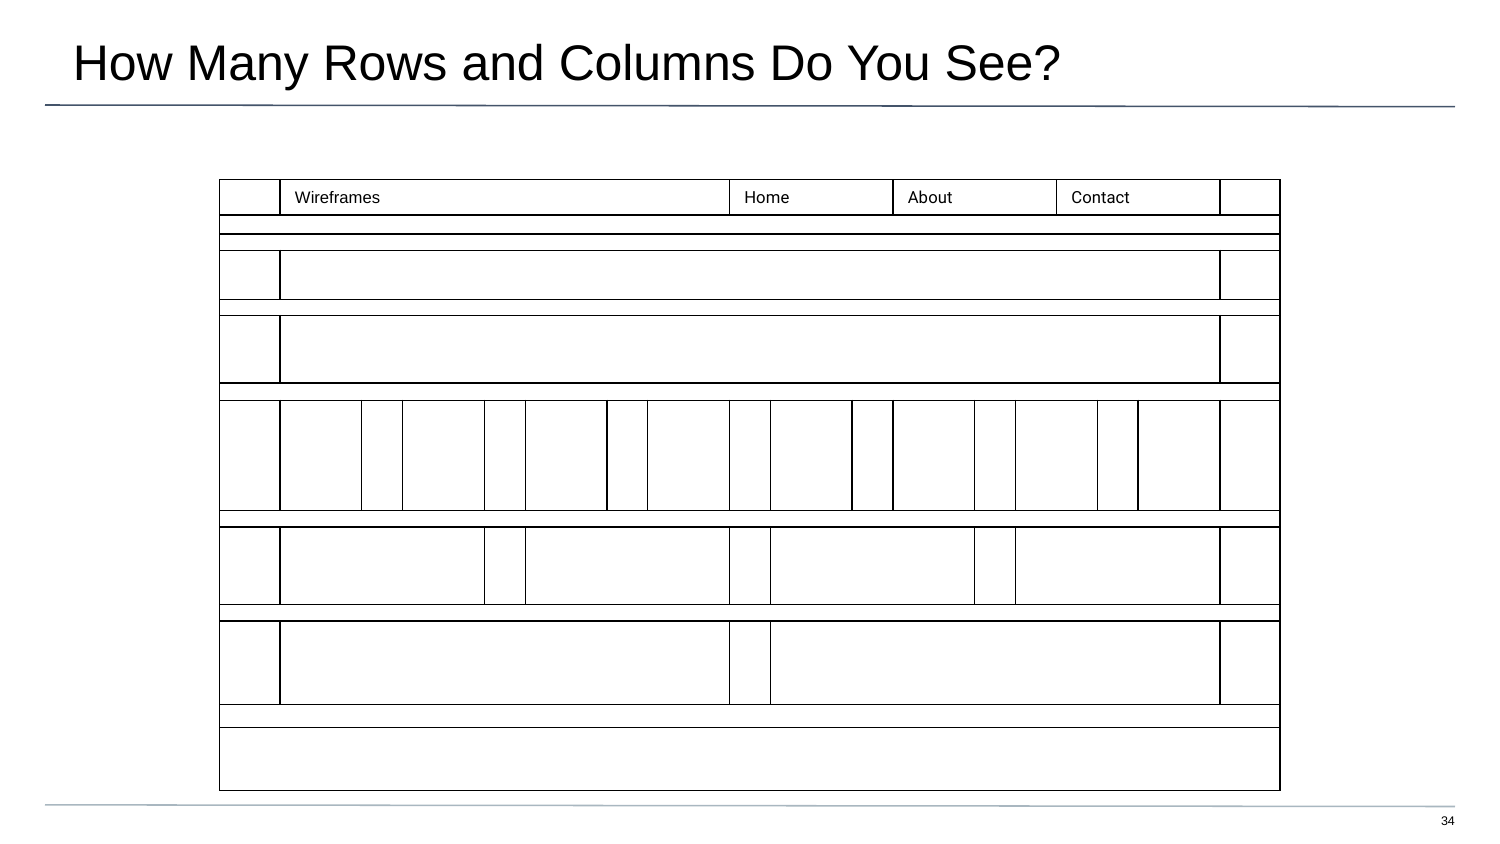

# How Many Rows and Columns Do You See?
|  | Wireframes |  |  |  |  |  |  |  |  |  |  | Home |  |  |  | About |  |  |  | Contact |  |  |  |  |
| --- | --- | --- | --- | --- | --- | --- | --- | --- | --- | --- | --- | --- | --- | --- | --- | --- | --- | --- | --- | --- | --- | --- | --- | --- |
|  |  |  |  |  |  |  |  |  |  |  |  |  |  |  |  |  |  |  |  |  |  |  |  |  |
|  |  |  |  |  |  |  |  |  |  |  |  |  |  |  |  |  |  |  |  |  |  |  |  |  |
|  |  |  |  |  |  |  |  |  |  |  |  |  |  |  |  |  |  |  |  |  |  |  |  |  |
|  |  |  |  |  |  |  |  |  |  |  |  |  |  |  |  |  |  |  |  |  |  |  |  |  |
|  |  |  |  |  |  |  |  |  |  |  |  |  |  |  |  |  |  |  |  |  |  |  |  |  |
|  |  |  |  |  |  |  |  |  |  |  |  |  |  |  |  |  |  |  |  |  |  |  |  |  |
|  |  |  |  |  |  |  |  |  |  |  |  |  |  |  |  |  |  |  |  |  |  |  |  |  |
|  |  |  |  |  |  |  |  |  |  |  |  |  |  |  |  |  |  |  |  |  |  |  |  |  |
|  |  |  |  |  |  |  |  |  |  |  |  |  |  |  |  |  |  |  |  |  |  |  |  |  |
|  |  |  |  |  |  |  |  |  |  |  |  |  |  |  |  |  |  |  |  |  |  |  |  |  |
|  |  |  |  |  |  |  |  |  |  |  |  |  |  |  |  |  |  |  |  |  |  |  |  |  |
|  |  |  |  |  |  |  |  |  |  |  |  |  |  |  |  |  |  |  |  |  |  |  |  |  |
|  |  |  |  |  |  |  |  |  |  |  |  |  |  |  |  |  |  |  |  |  |  |  |  |  |
34